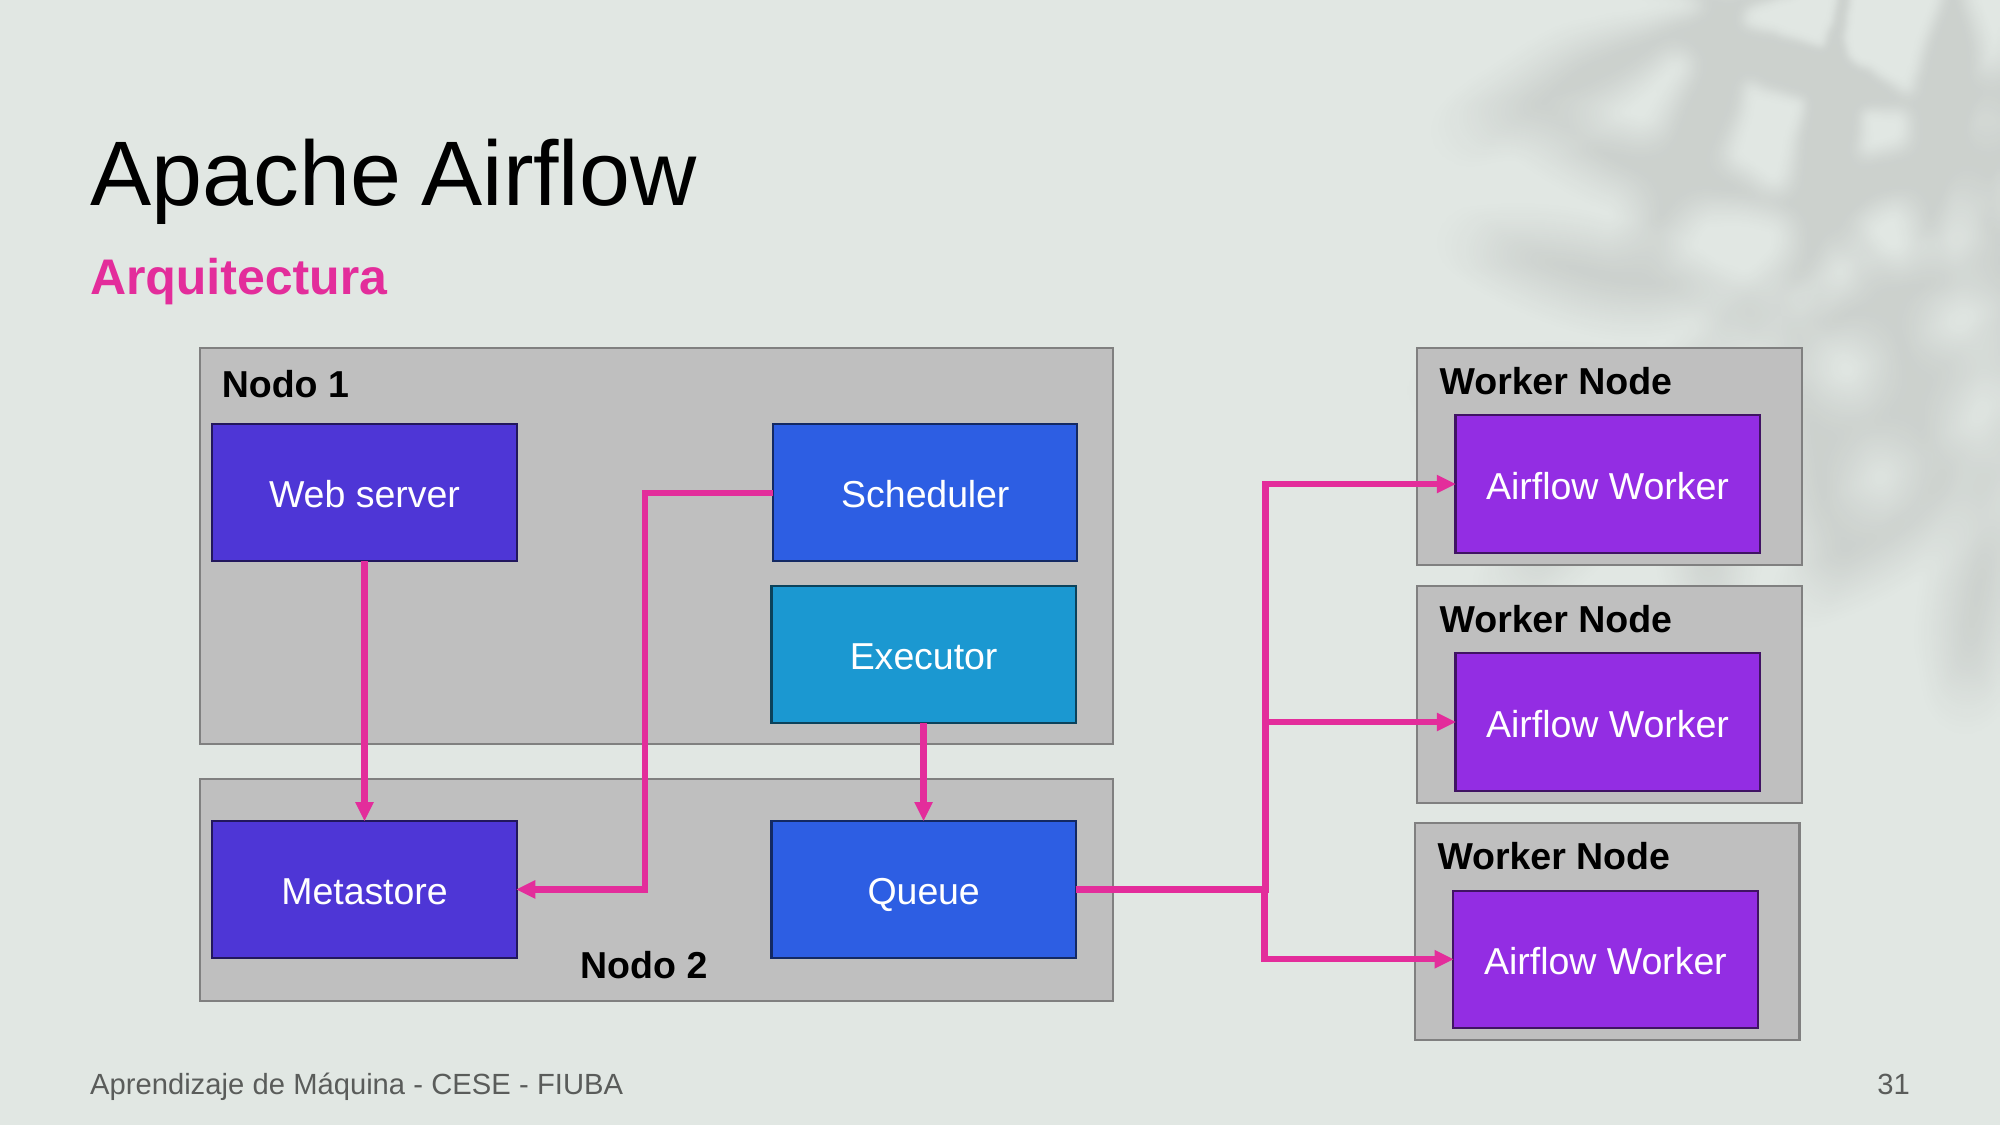

# Apache Airflow
Arquitectura

Worker Node
Nodo 1
Airflow Worker
Web server
Scheduler
Executor

Worker Node
Airflow Worker

Queue
Metastore

Worker Node
Airflow Worker
Nodo 2
Aprendizaje de Máquina - CESE - FIUBA
31